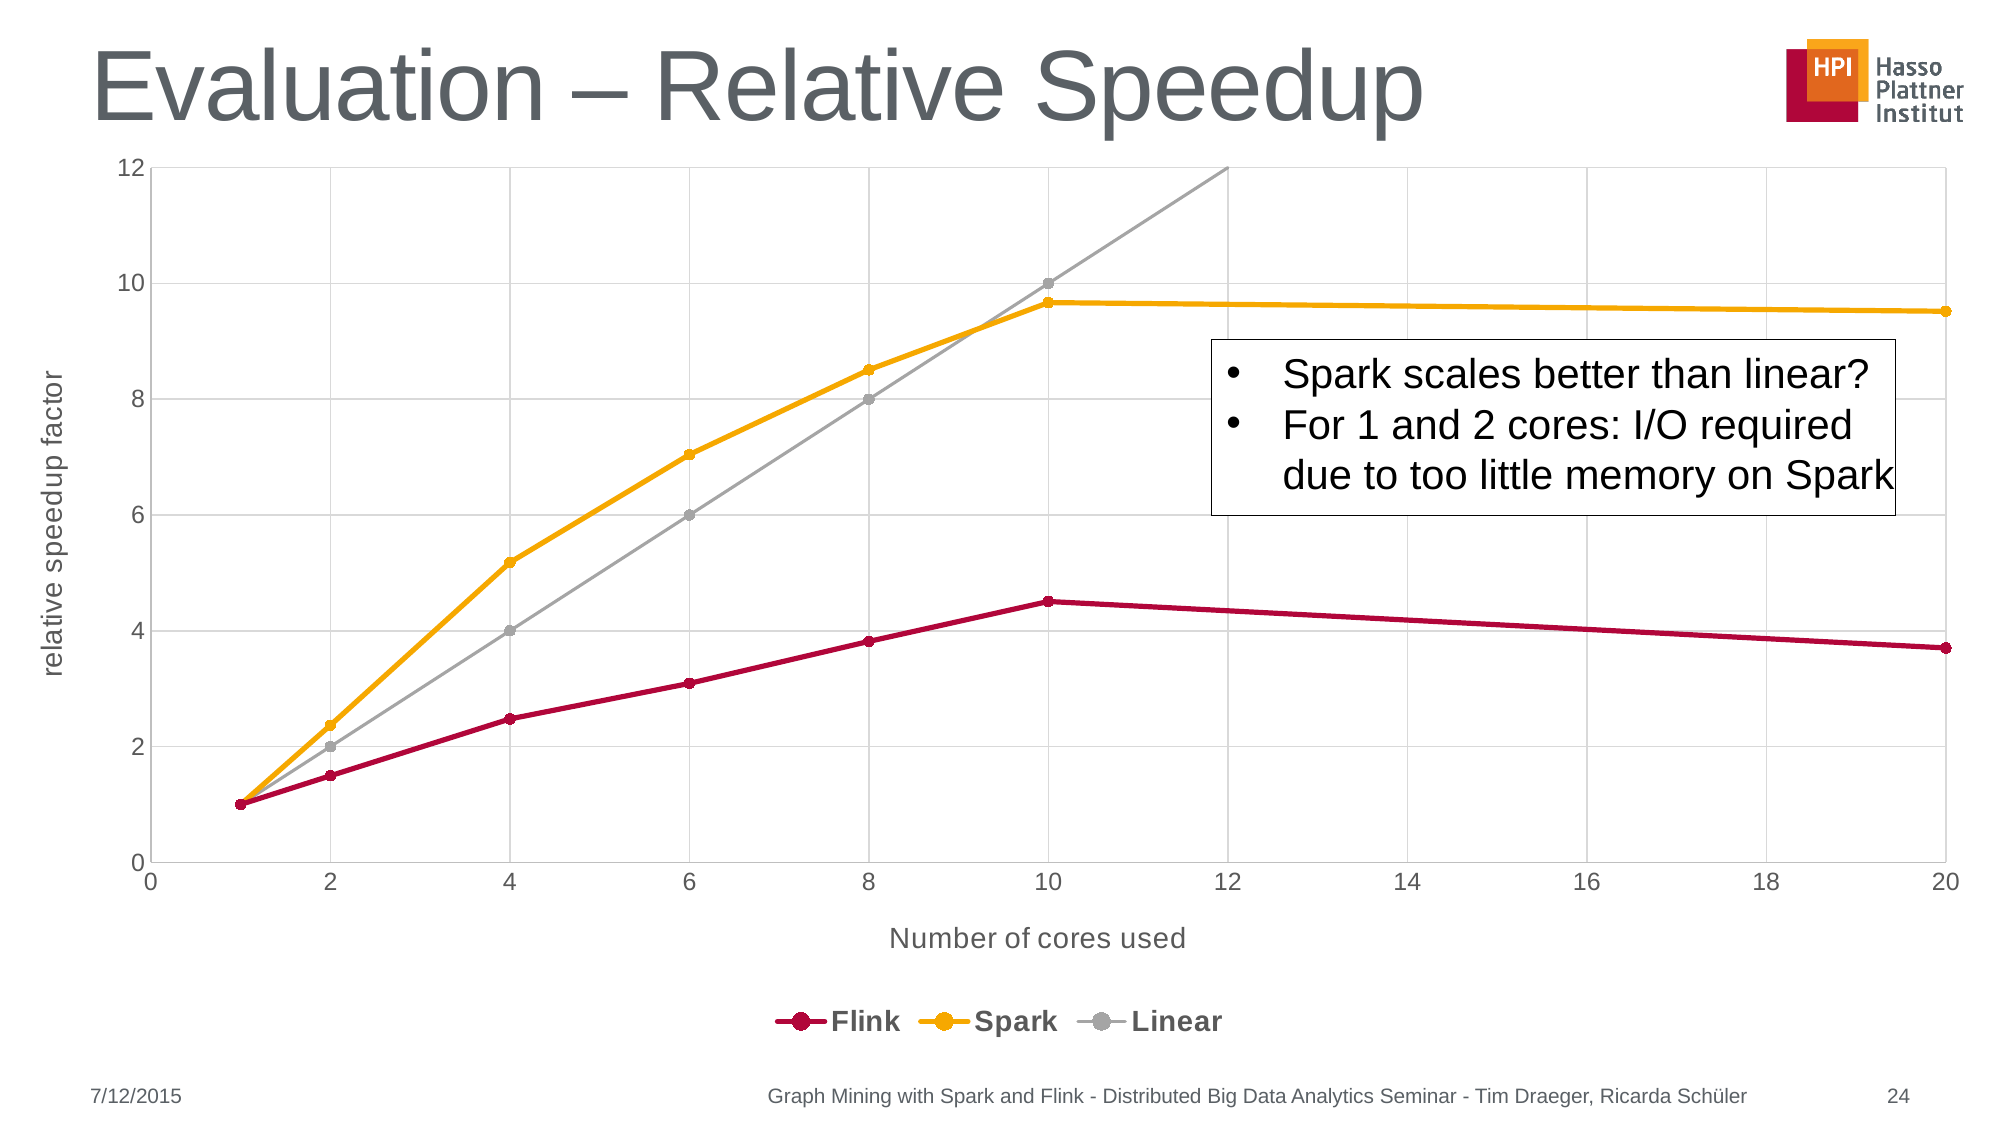

# Evaluation – Relative Speedup

### Chart

| Category | Flink | Spark | Linear |
|---|---|---|---|
Spark scales better than linear?
For 1 and 2 cores: I/O required
due to too little memory on Spark
7/12/2015
Graph Mining with Spark and Flink - Distributed Big Data Analytics Seminar - Tim Draeger, Ricarda Schüler
24